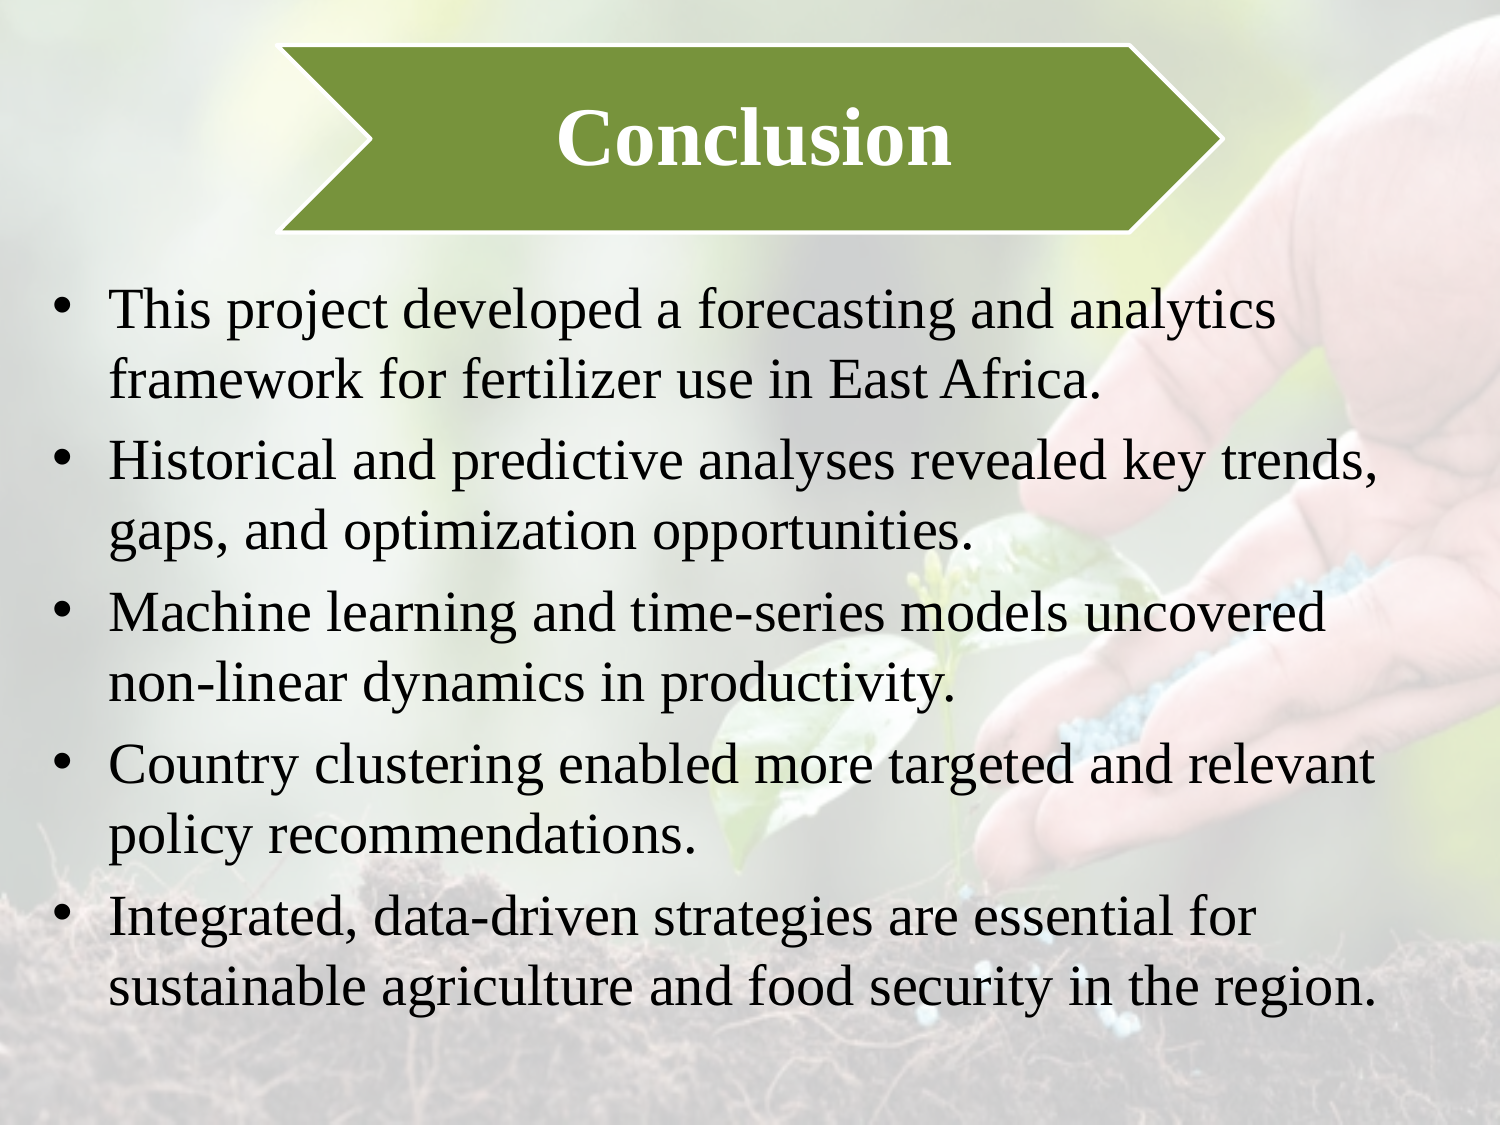

Conclusion
This project developed a forecasting and analytics framework for fertilizer use in East Africa.
Historical and predictive analyses revealed key trends, gaps, and optimization opportunities.
Machine learning and time-series models uncovered non-linear dynamics in productivity.
Country clustering enabled more targeted and relevant policy recommendations.
Integrated, data-driven strategies are essential for sustainable agriculture and food security in the region.